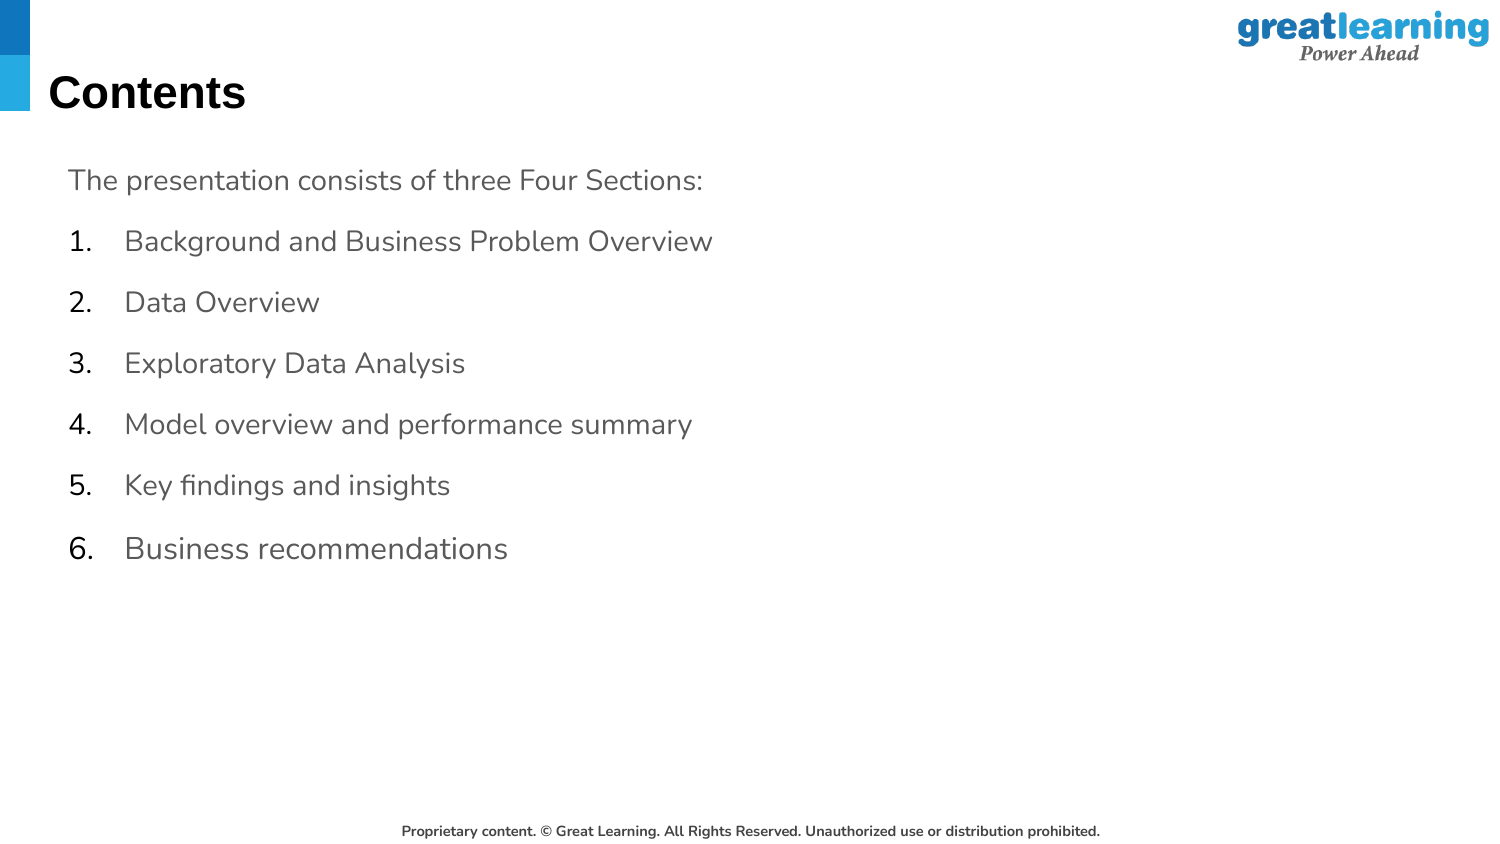

# Contents
The presentation consists of three Four Sections:
Background and Business Problem Overview
Data Overview
Exploratory Data Analysis
Model overview and performance summary
Key findings and insights
Business recommendations